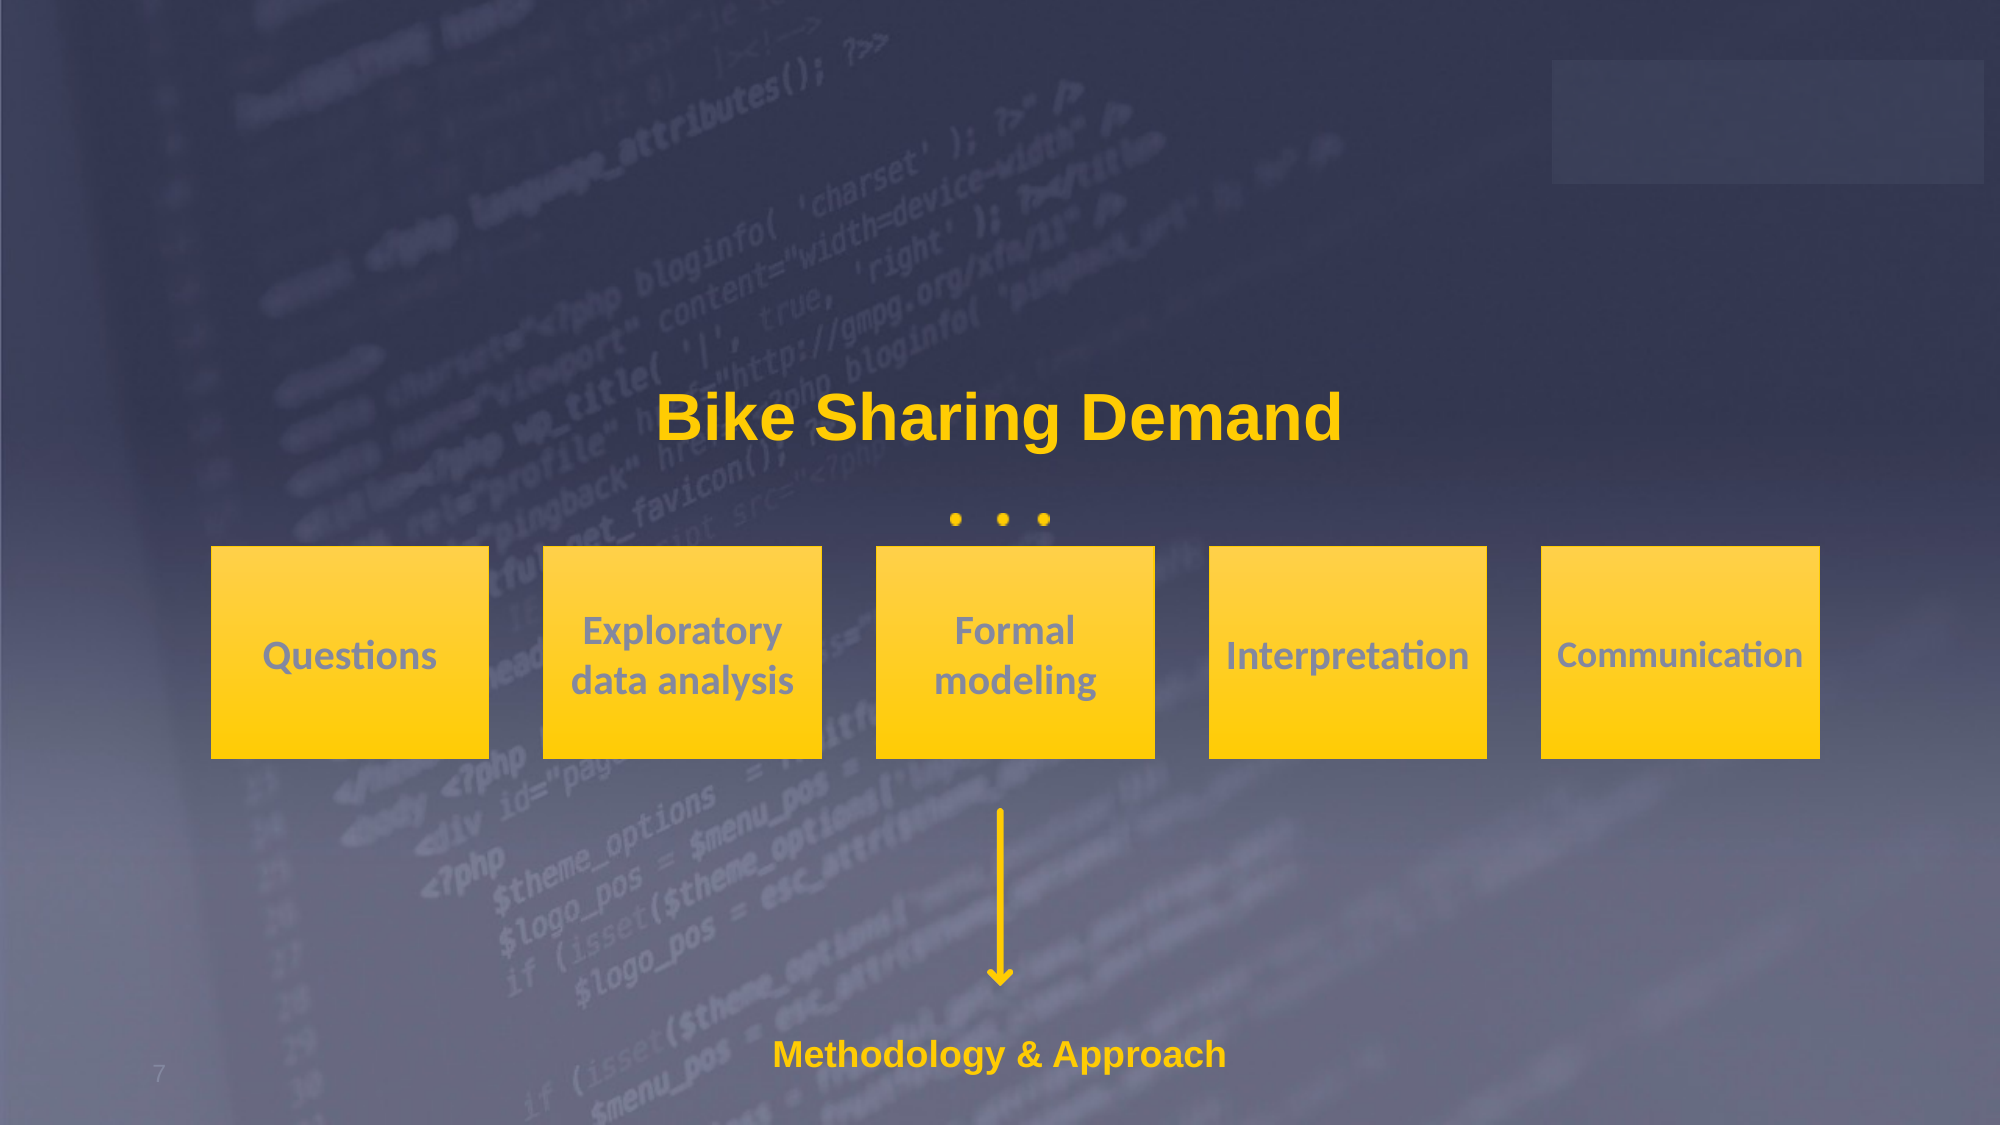

# Bike Sharing Demand
Questions
Exploratory data analysis
Formal modeling
Interpretation
Communication
Methodology & Approach
7